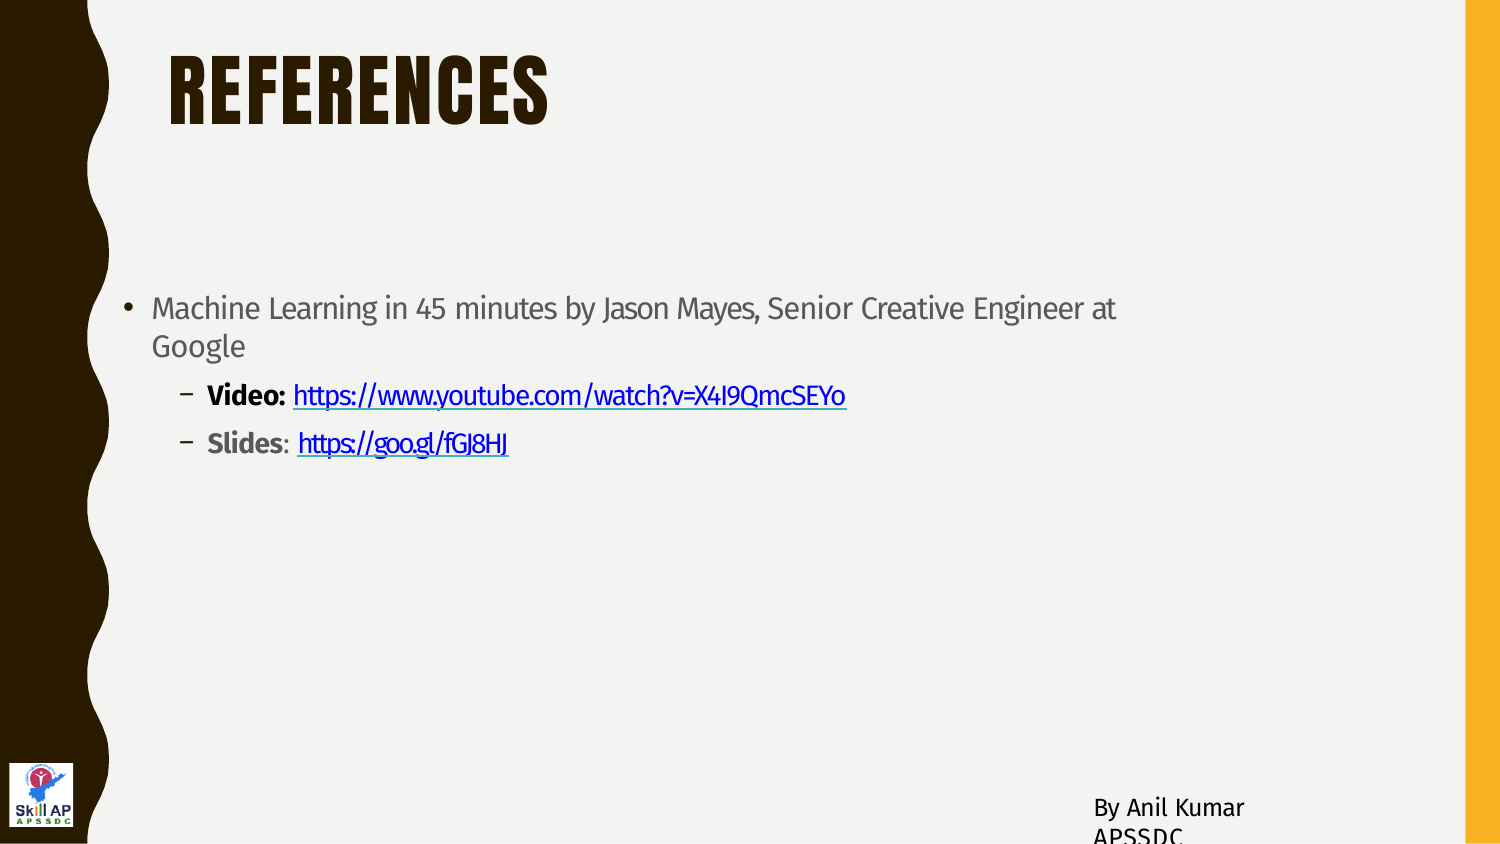

# REFERENCES
Machine Learning in 45 minutes by Jason Mayes, Senior Creative Engineer at Google
Video: https://www.youtube.com/watch?v=X4I9QmcSEYo
Slides: https://goo.gl/fGJ8HJ

By Anil Kumar APSSDC
55